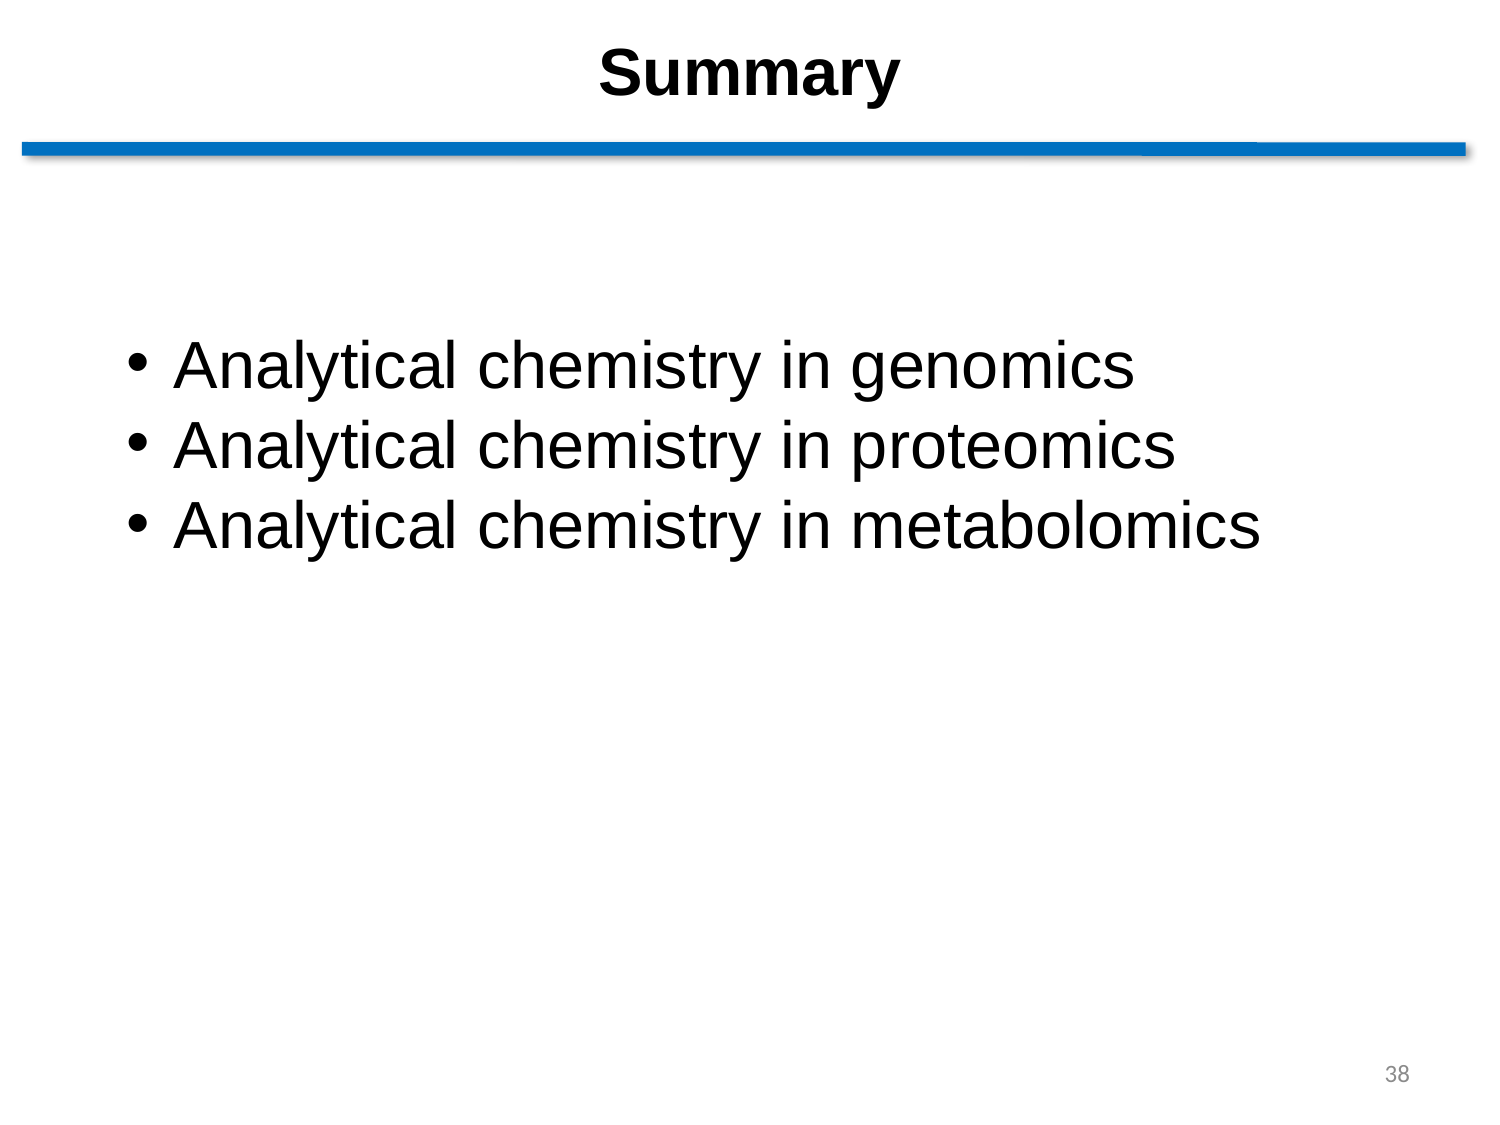

Summary
Analytical chemistry in genomics
Analytical chemistry in proteomics
Analytical chemistry in metabolomics
38